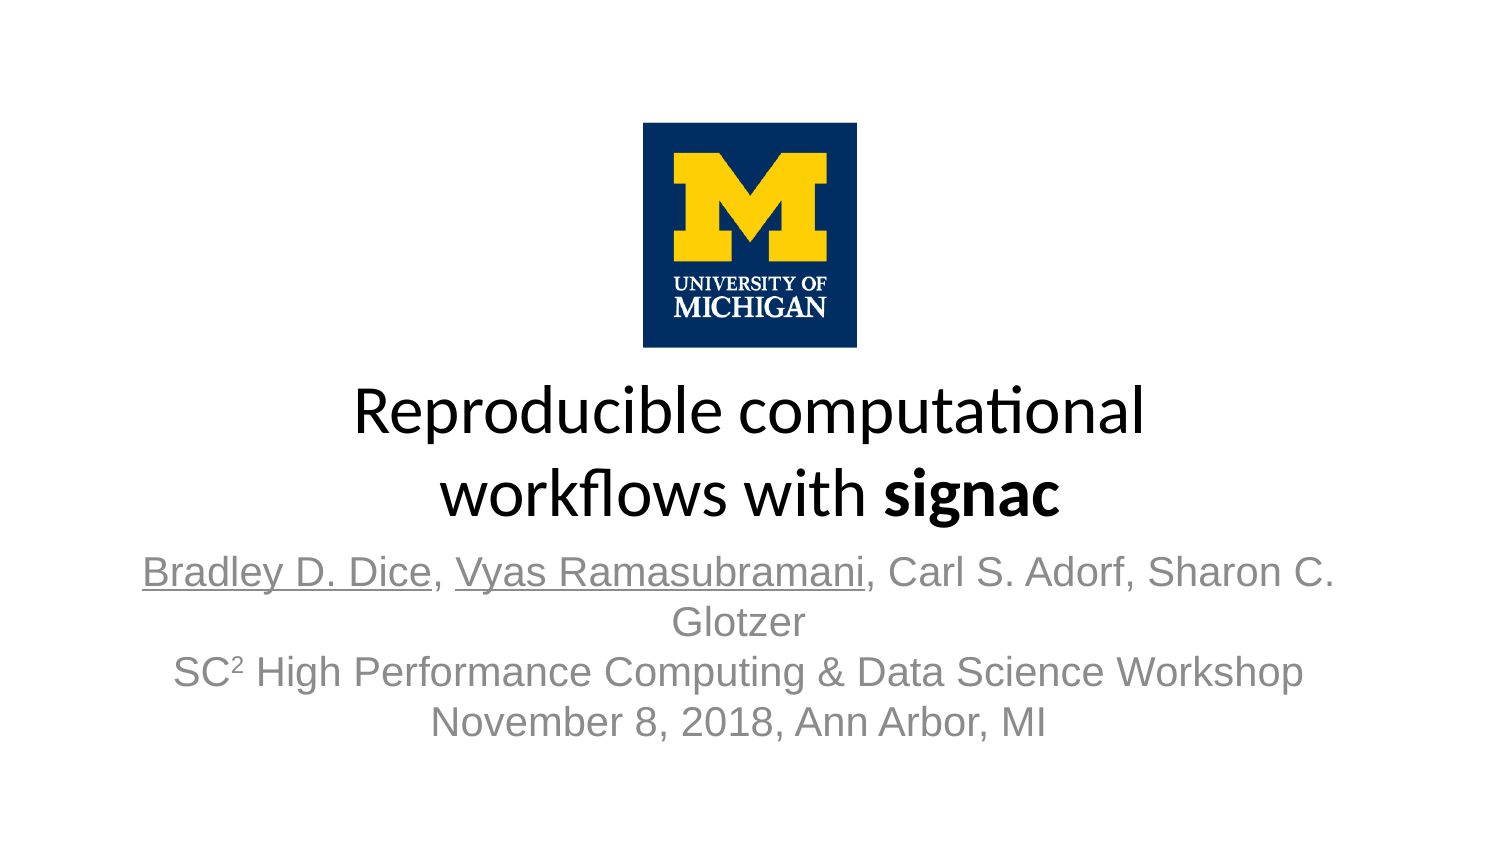

# Reproducible computational workflows with signac
Bradley D. Dice, Vyas Ramasubramani, Carl S. Adorf, Sharon C. Glotzer
SC2 High Performance Computing & Data Science Workshop
November 8, 2018, Ann Arbor, MI